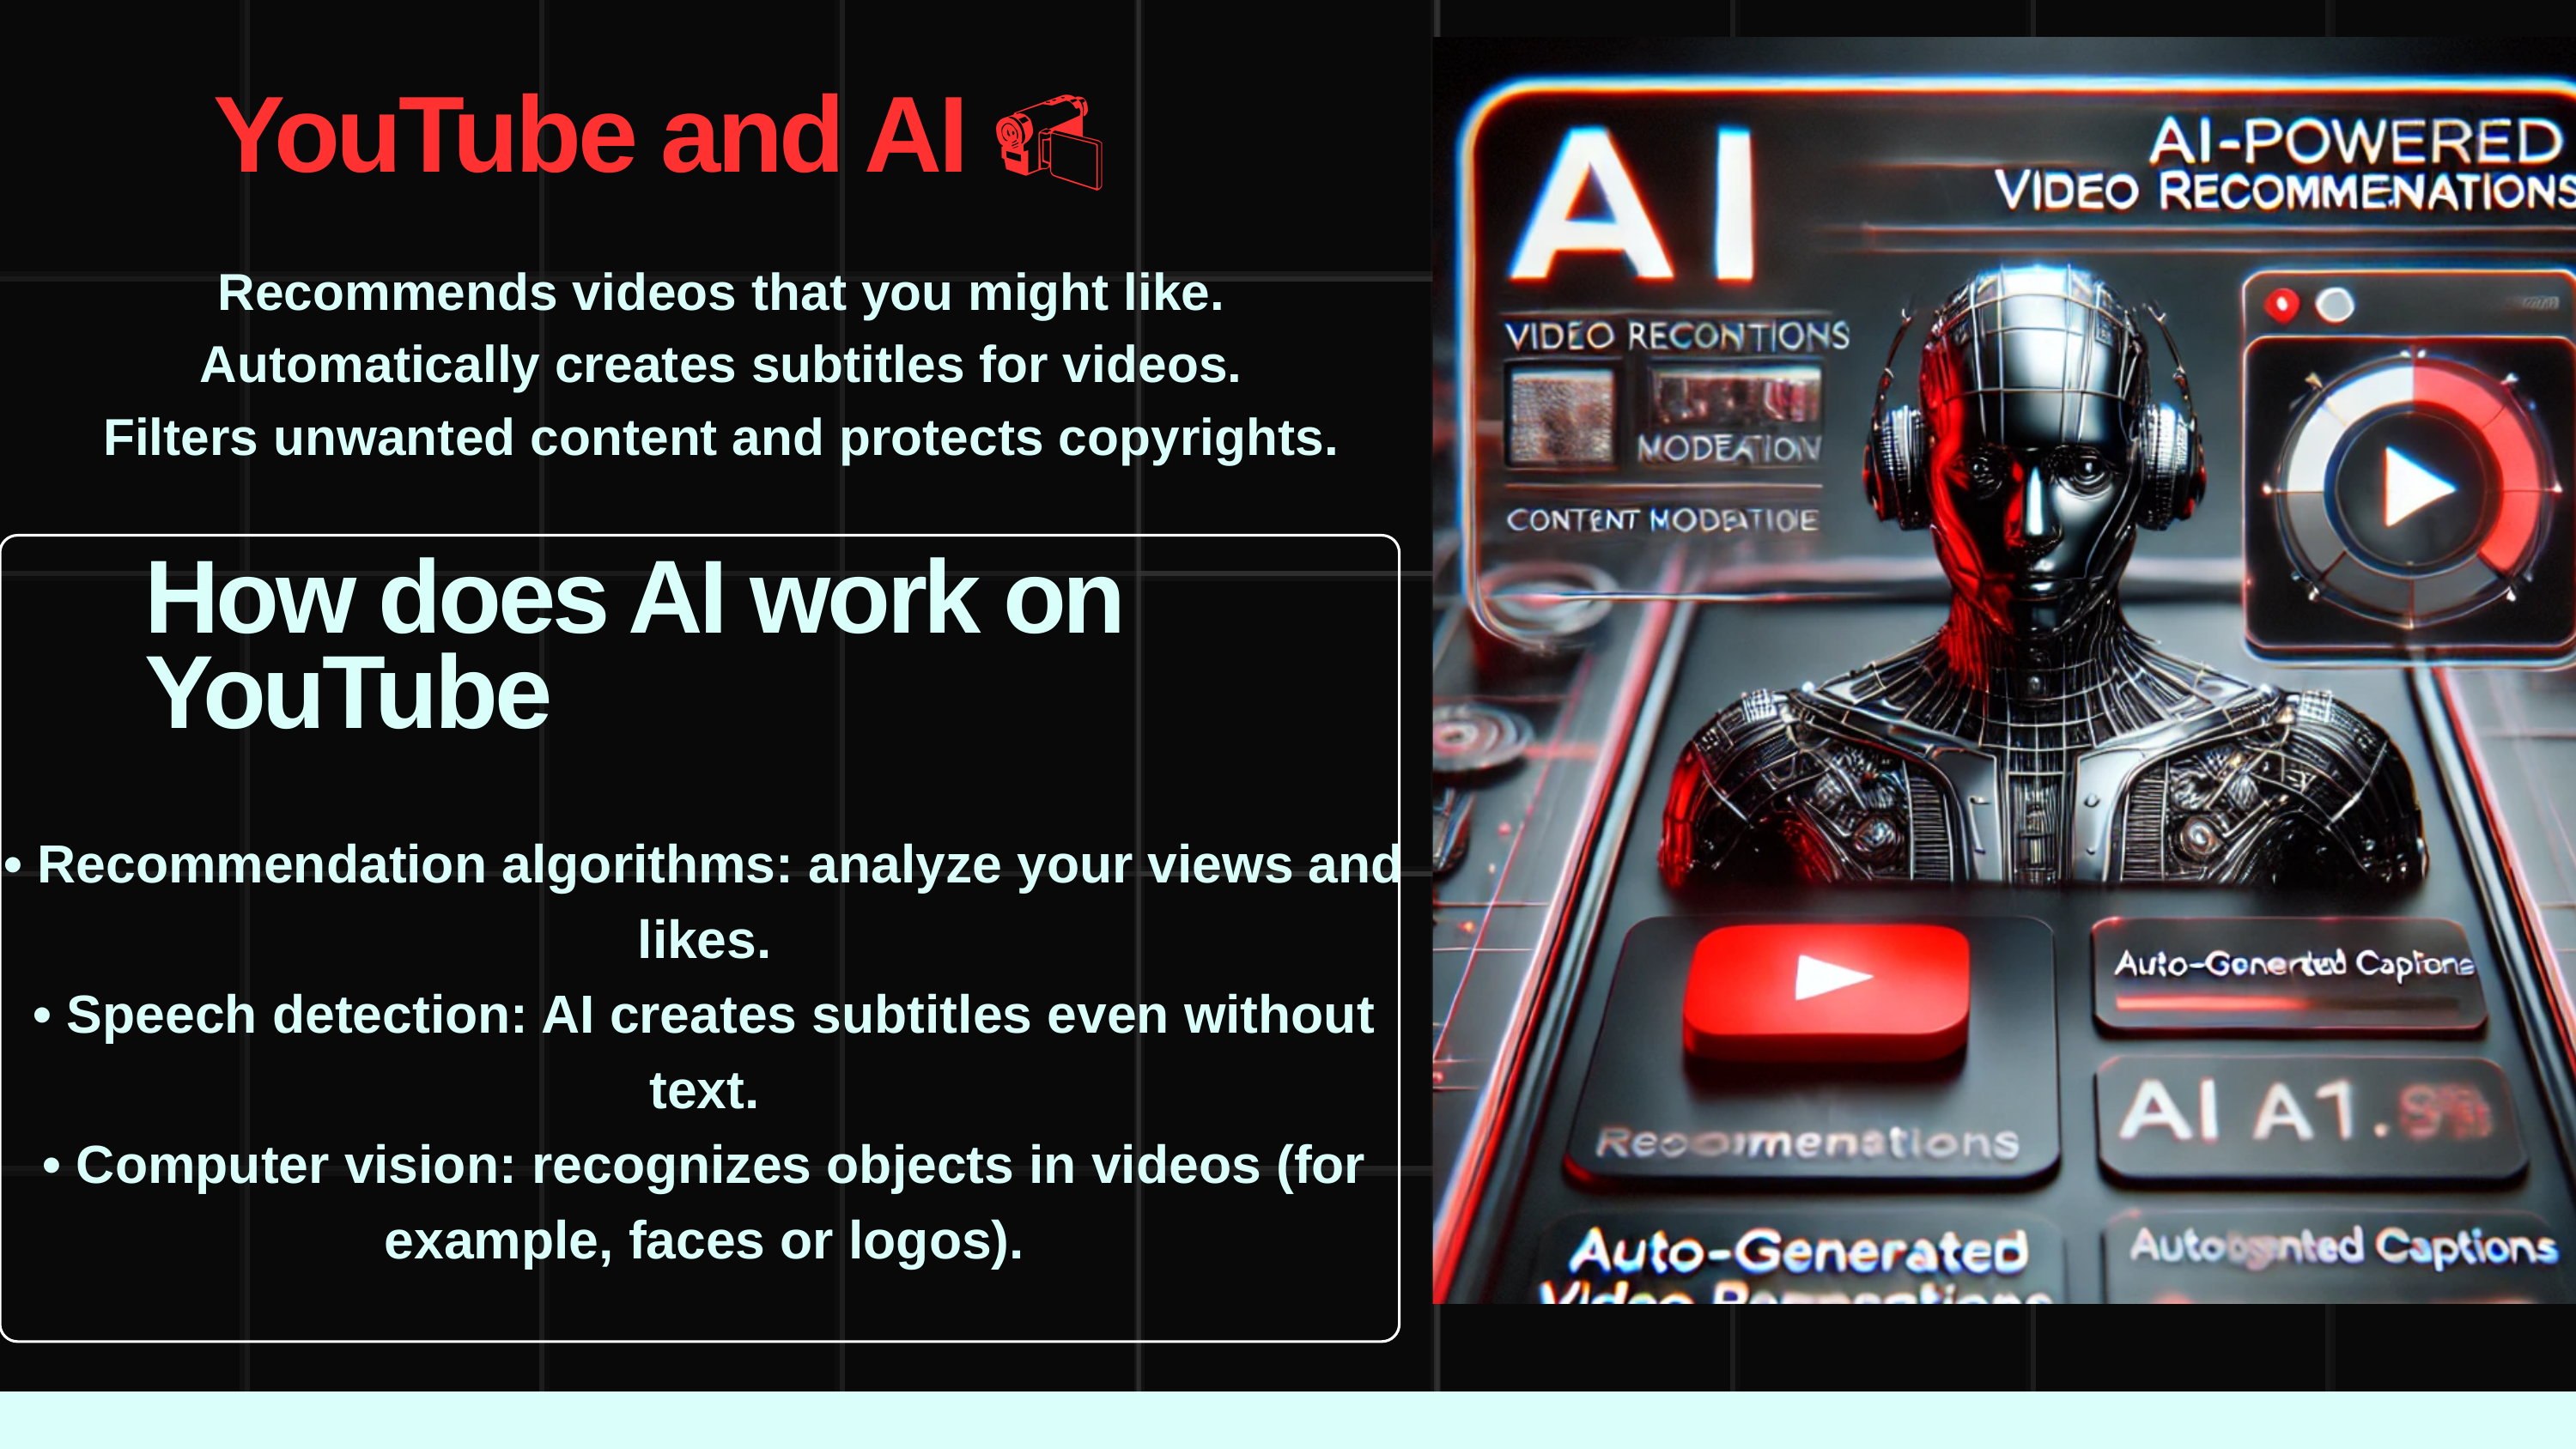

YouTube and AI 📹
Recommends videos that you might like.
Automatically creates subtitles for videos.
Filters unwanted content and protects copyrights.

How does AI work on YouTube
• Recommendation algorithms: analyze your views and likes.
• Speech detection: AI creates subtitles even without text.
• Computer vision: recognizes objects in videos (for example, faces or logos).